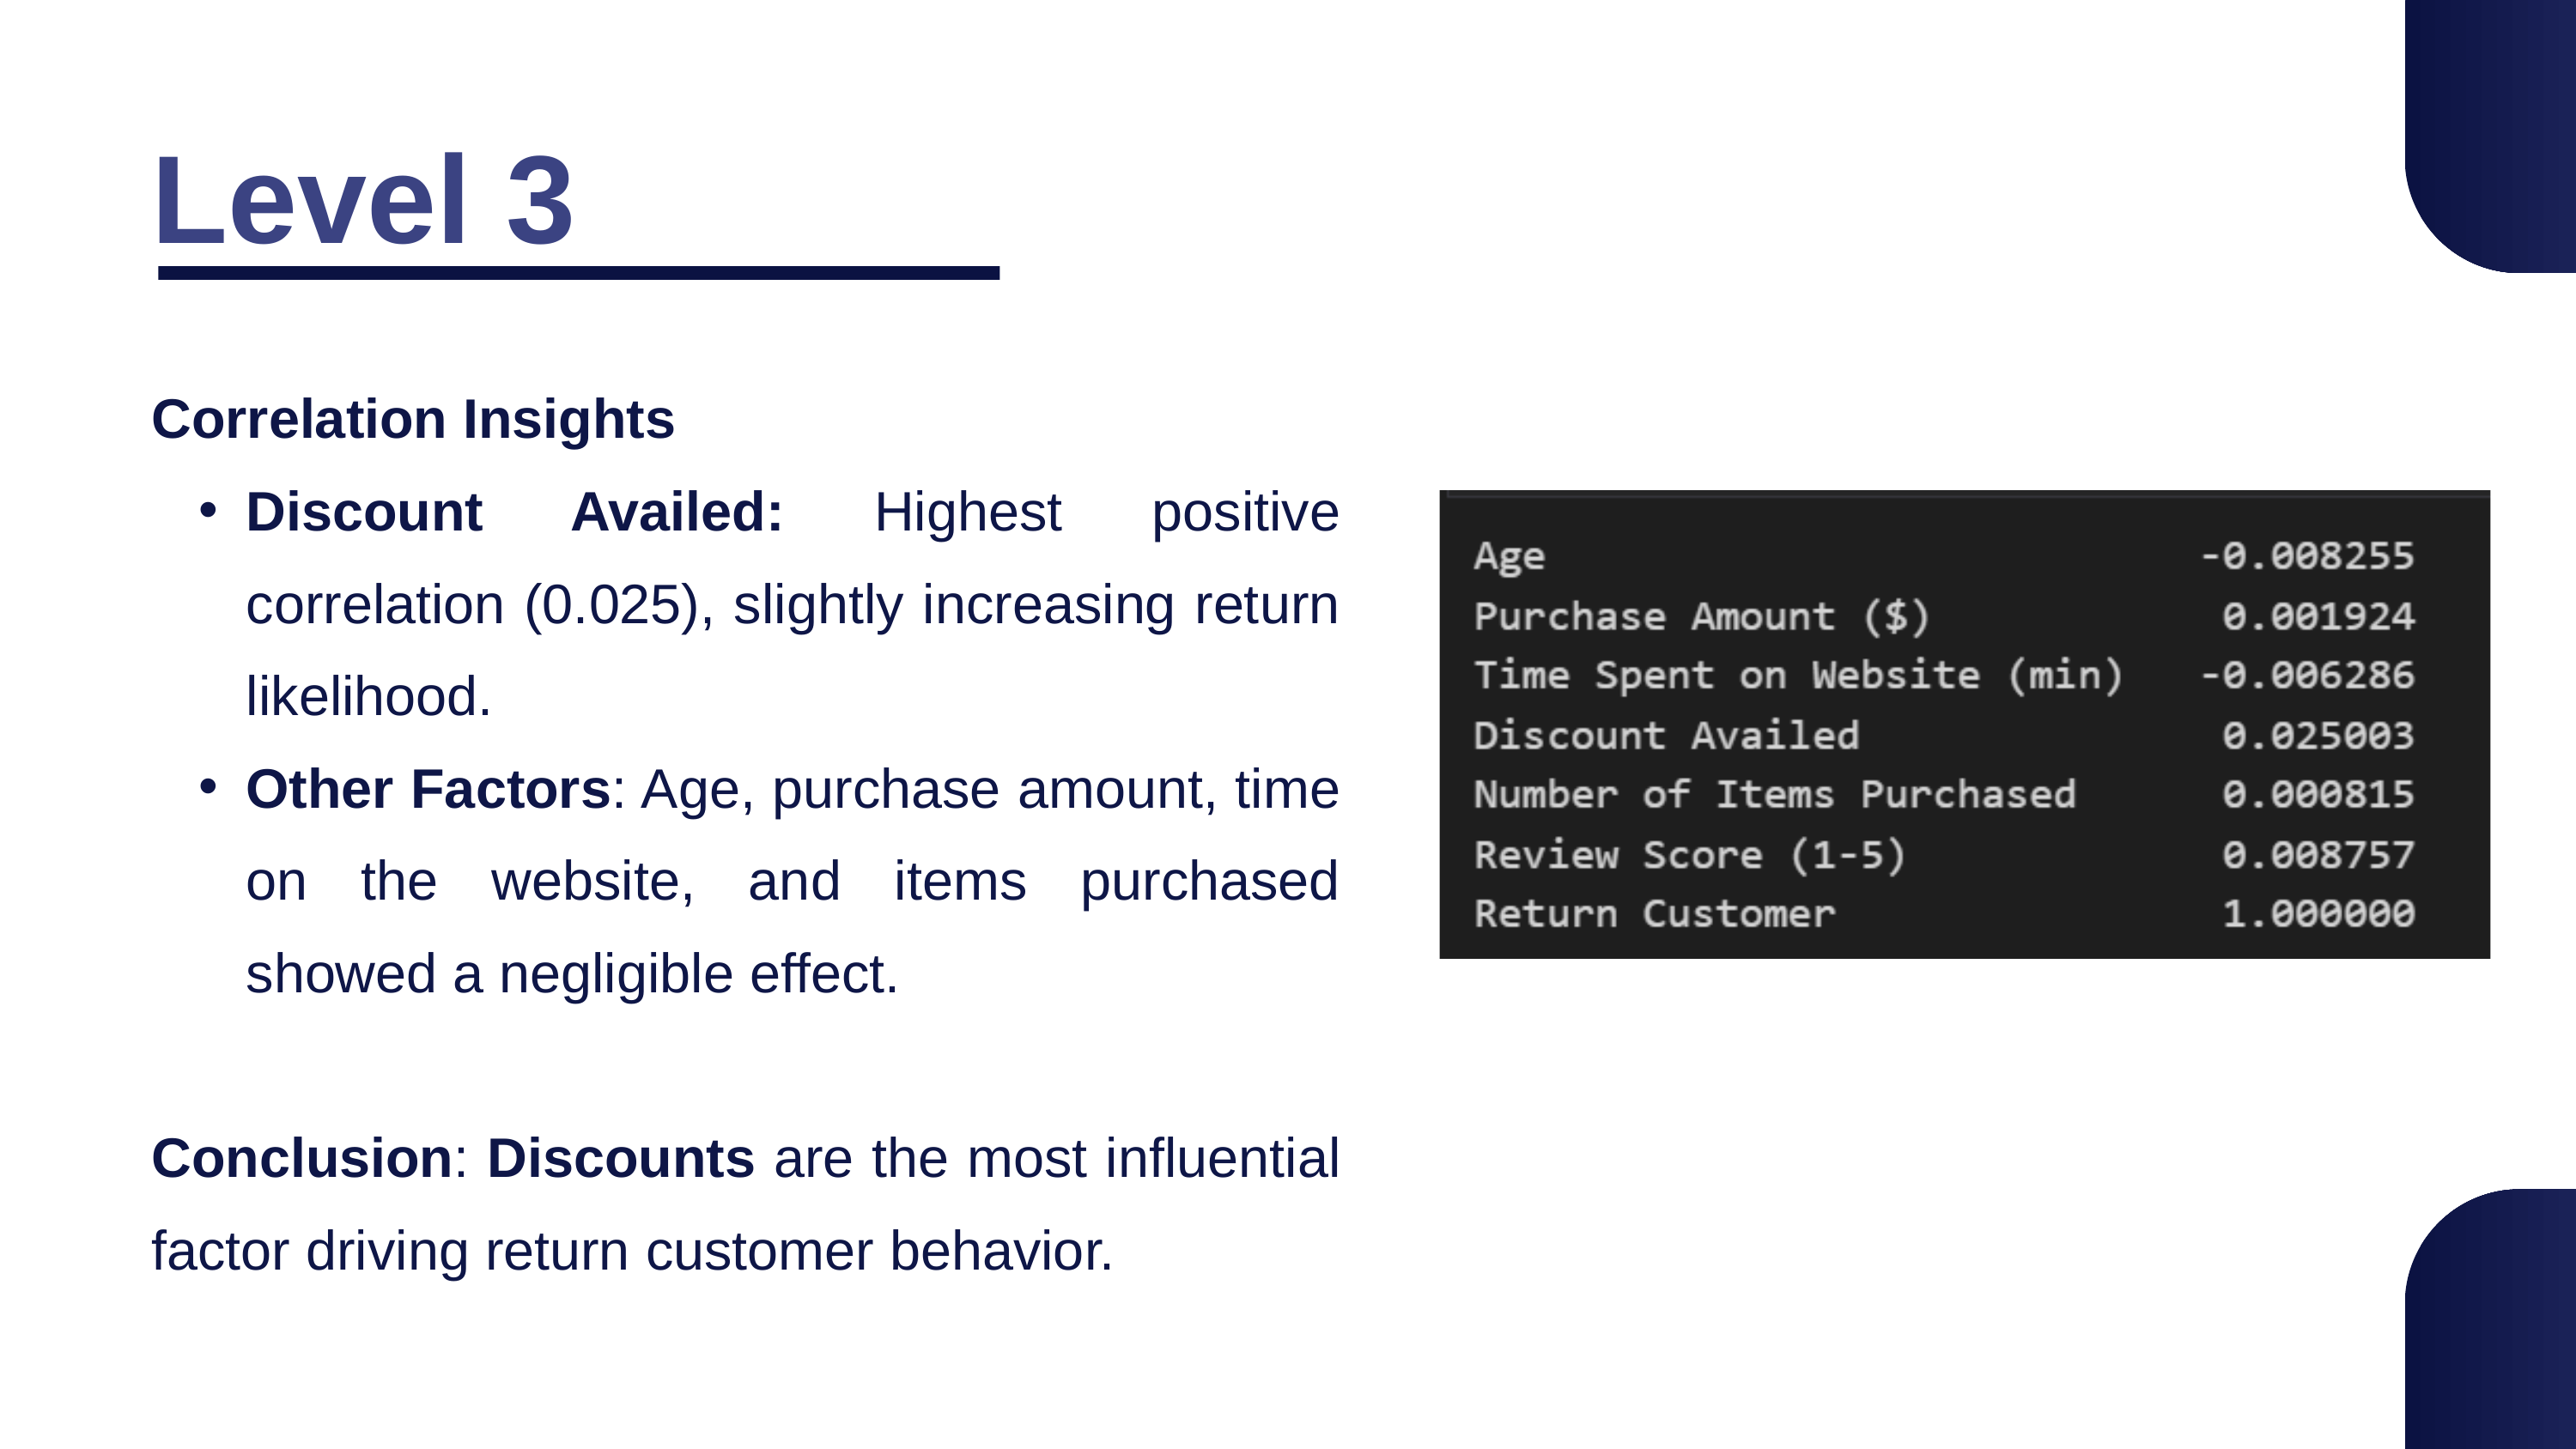

Level 3

Correlation Insights
Discount Availed: Highest positive correlation (0.025), slightly increasing return likelihood.
Other Factors: Age, purchase amount, time on the website, and items purchased showed a negligible effect.

Conclusion: Discounts are the most influential factor driving return customer behavior.